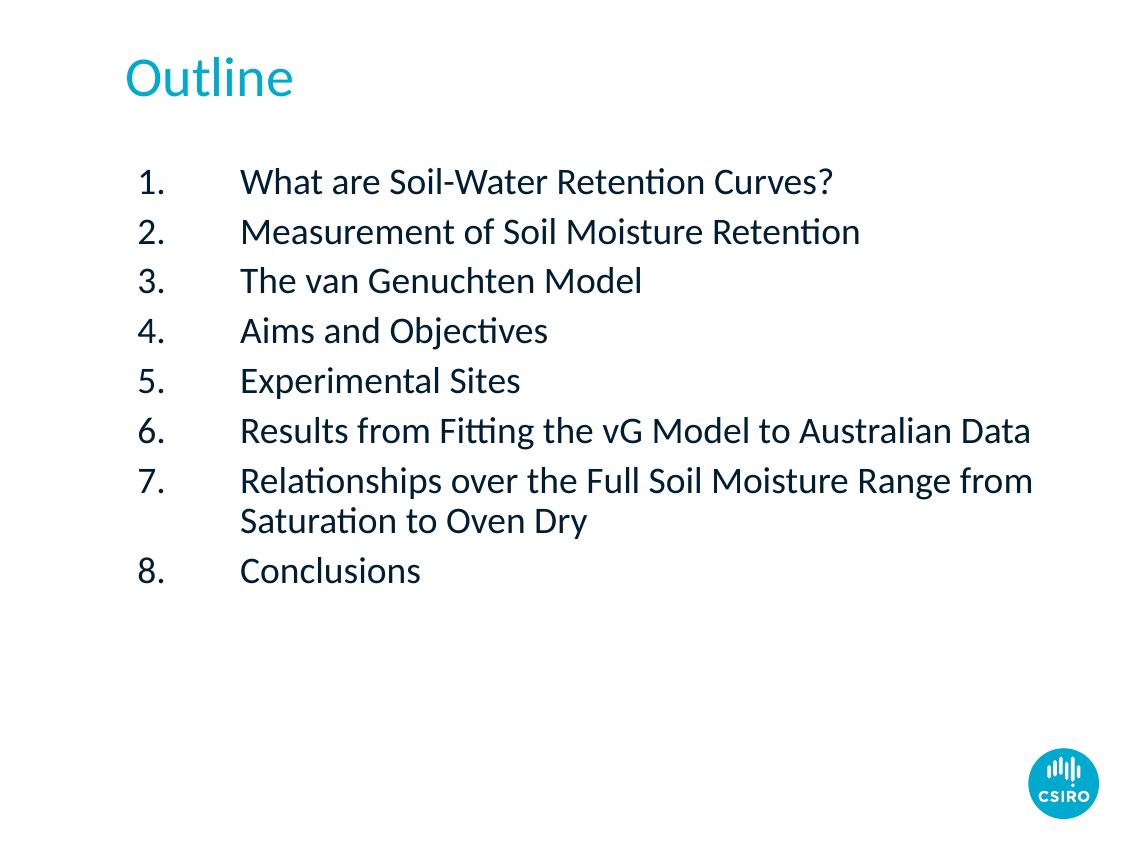

# Outline
What are Soil-Water Retention Curves?
Measurement of Soil Moisture Retention
The van Genuchten Model
Aims and Objectives
Experimental Sites
Results from Fitting the vG Model to Australian Data
Relationships over the Full Soil Moisture Range from Saturation to Oven Dry
Conclusions